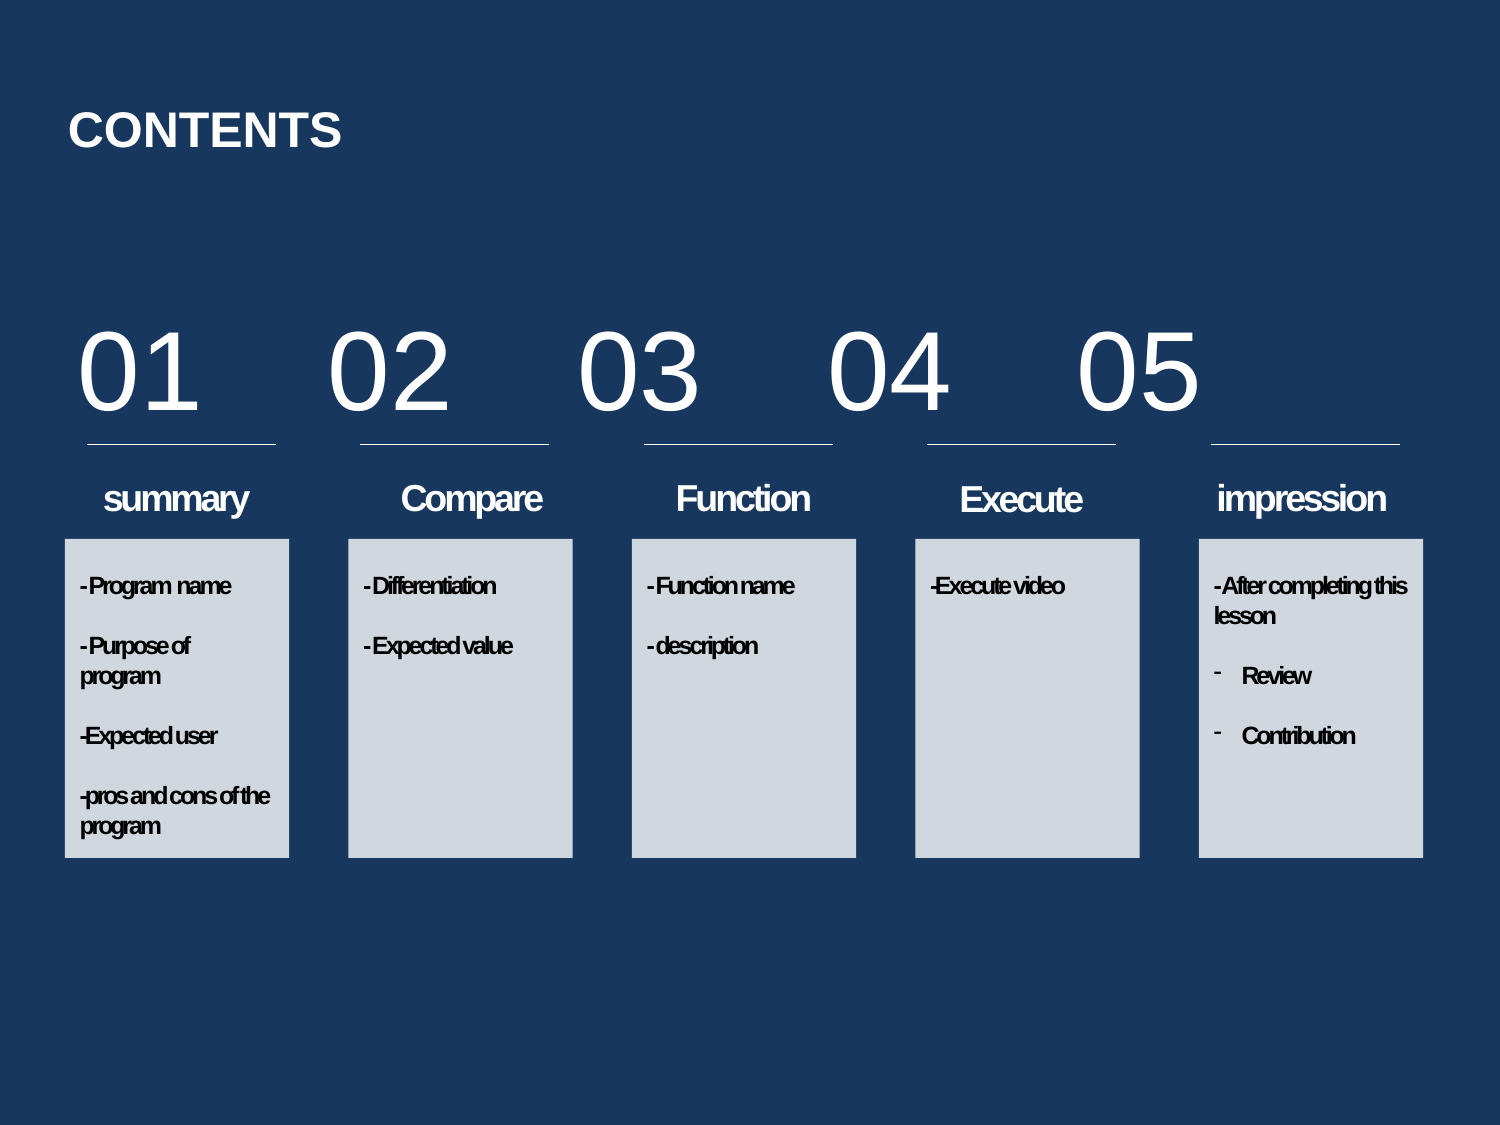

CONTENTS
01    02    03    04    05
summary
Compare
Function
impression
Execute

- Program name

- Purpose of program

-Expected user

-pros and cons of the program
- Differentiation

- Expected value

- Function name

- description

-Execute video
- After completing this lesson

Review

Contribution